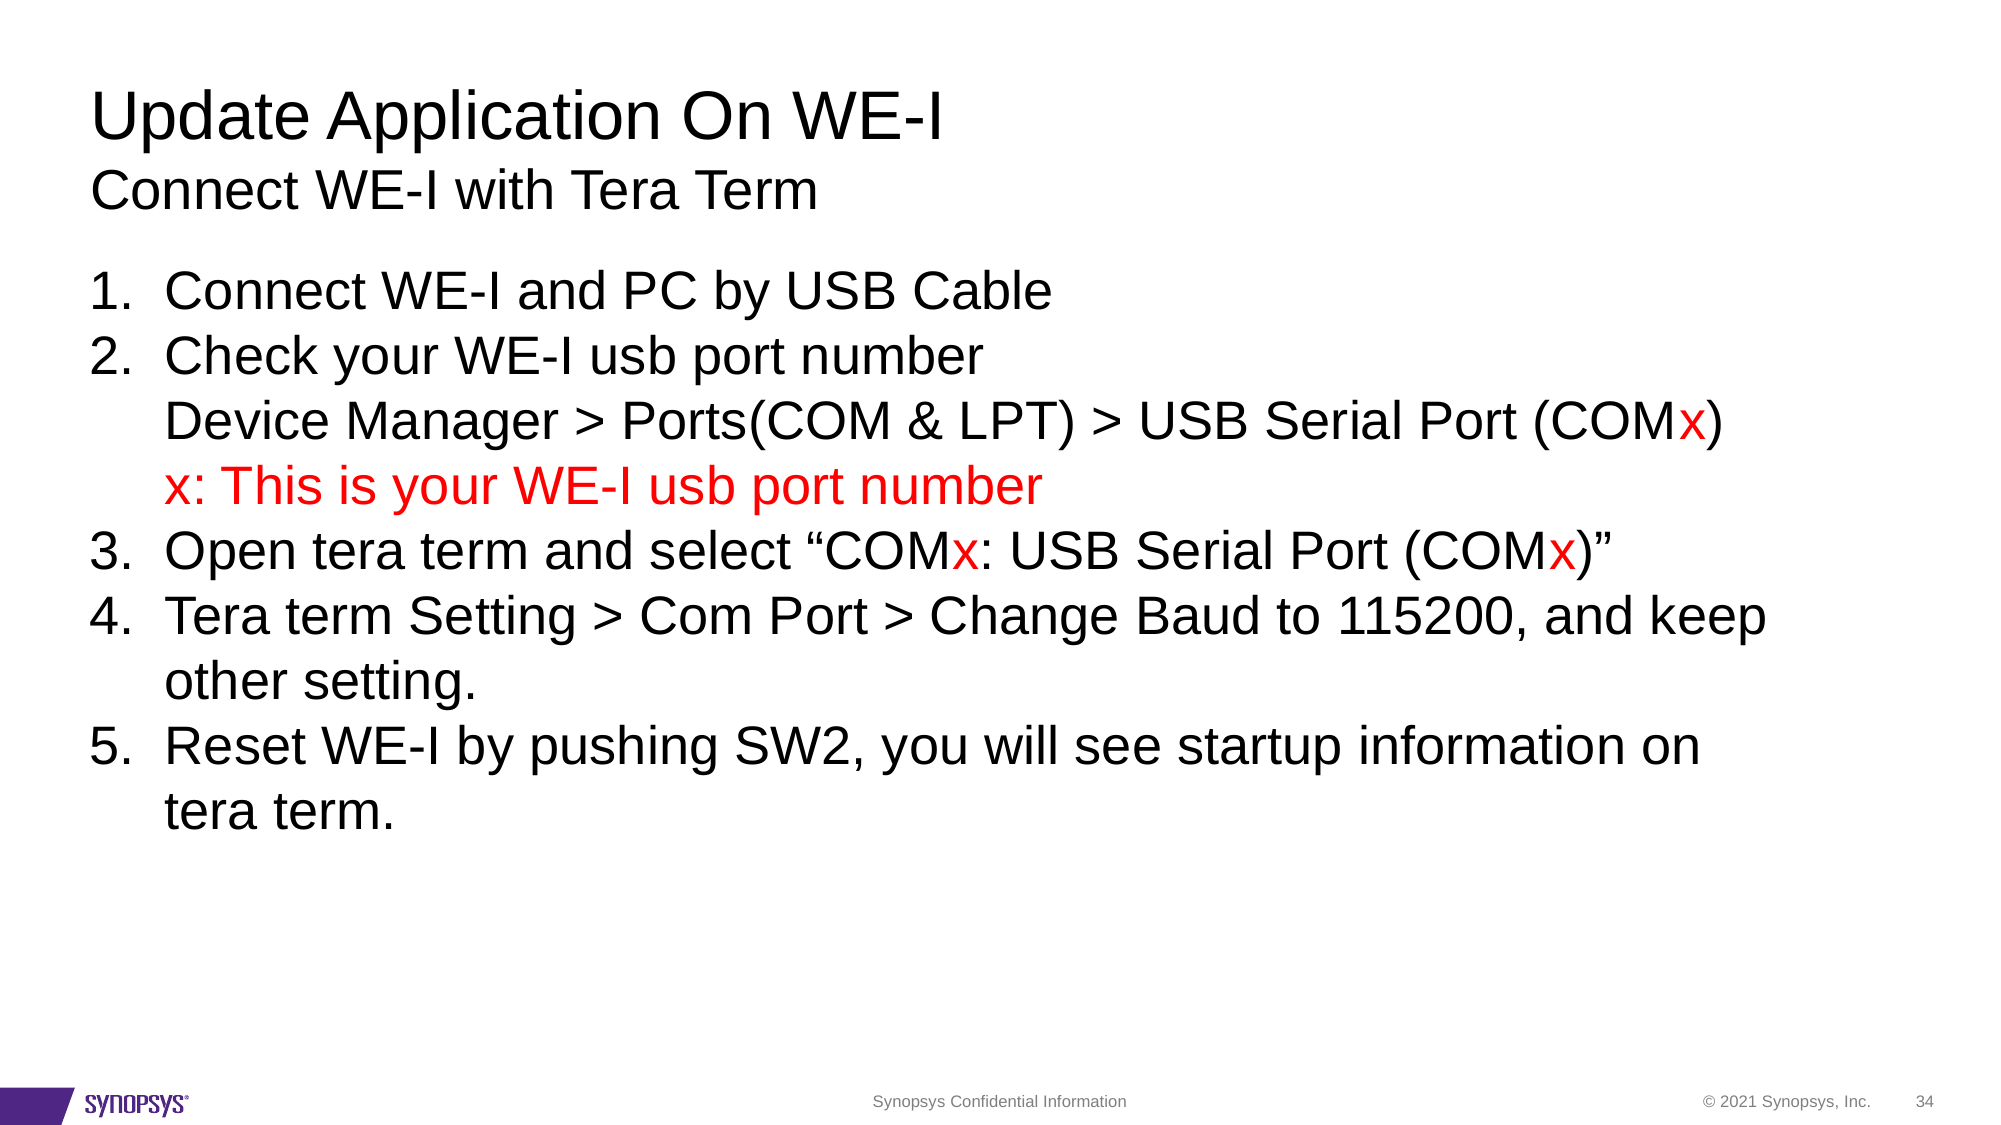

# Update Application On WE-I Connect WE-I with Tera Term
Connect WE-I and PC by USB Cable
Check your WE-I usb port number
Device Manager > Ports(COM & LPT) > USB Serial Port (COMx)
x: This is your WE-I usb port number
Open tera term and select “COMx: USB Serial Port (COMx)”
Tera term Setting > Com Port > Change Baud to 115200, and keep other setting.
Reset WE-I by pushing SW2, you will see startup information on tera term.